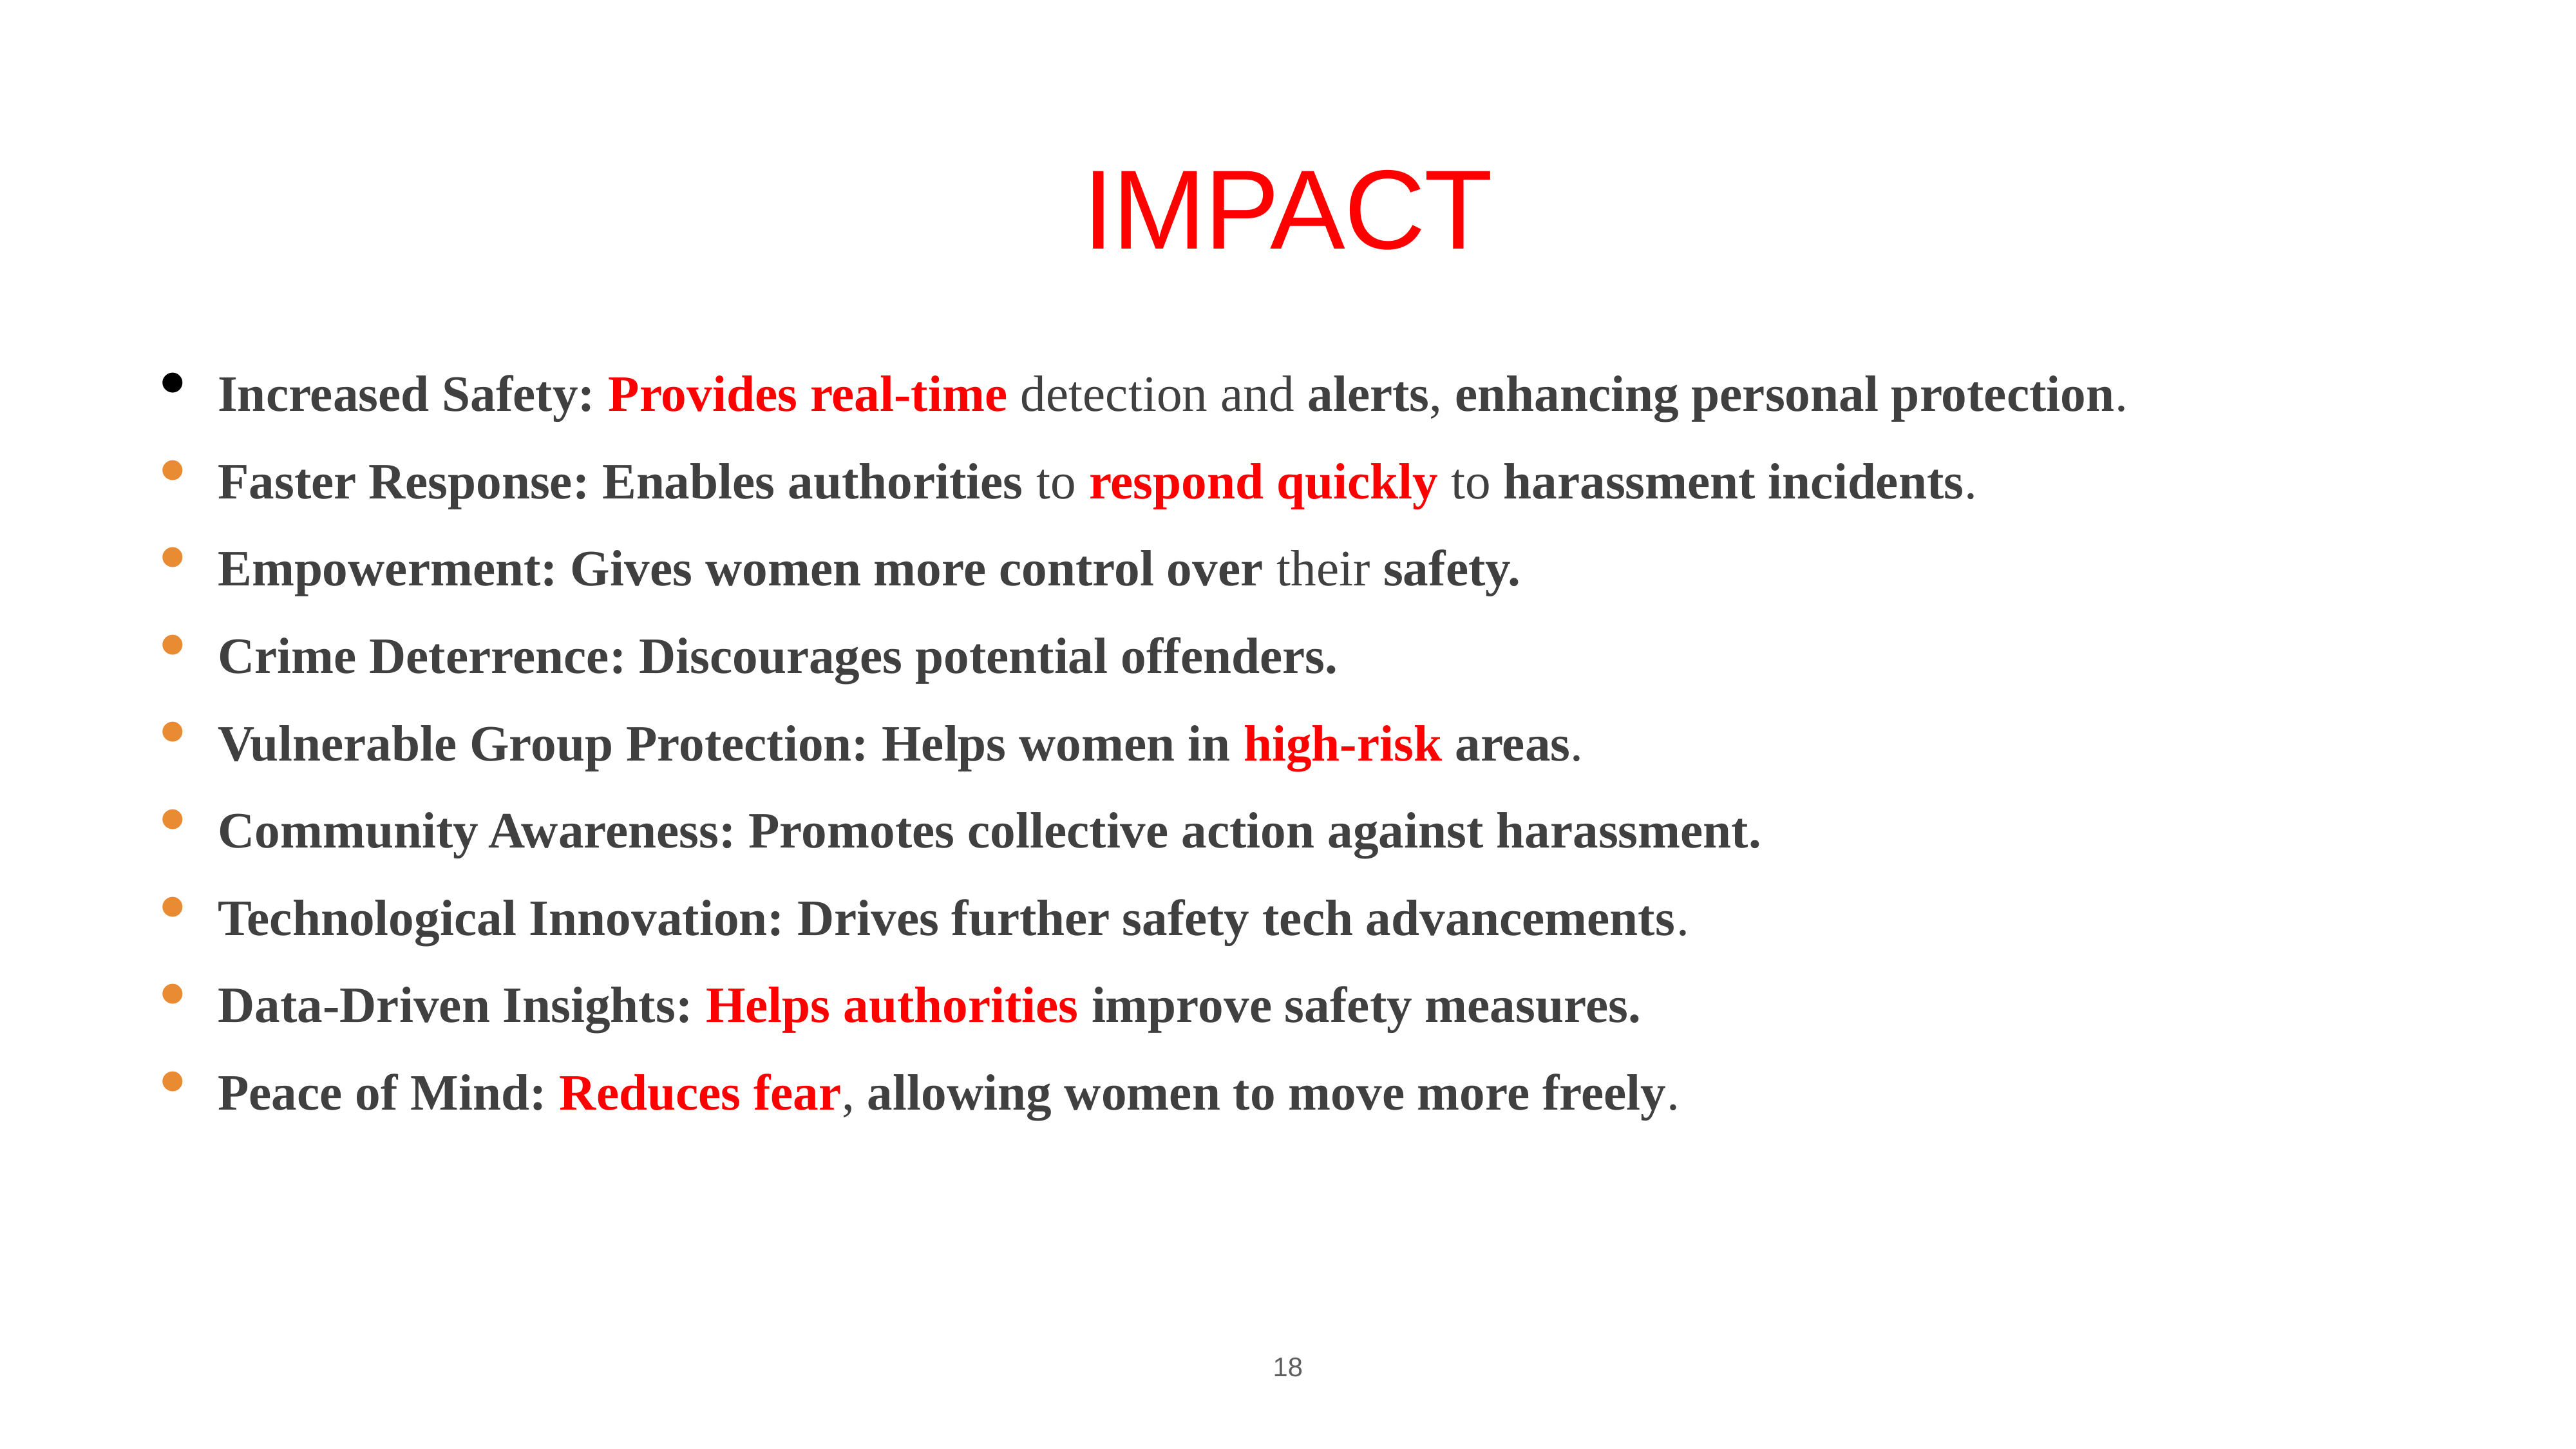

# IMPACT
Increased Safety: Provides real-time detection and alerts, enhancing personal protection.
Faster Response: Enables authorities to respond quickly to harassment incidents.
Empowerment: Gives women more control over their safety.
Crime Deterrence: Discourages potential offenders.
Vulnerable Group Protection: Helps women in high-risk areas.
Community Awareness: Promotes collective action against harassment.
Technological Innovation: Drives further safety tech advancements.
Data-Driven Insights: Helps authorities improve safety measures.
Peace of Mind: Reduces fear, allowing women to move more freely.

18